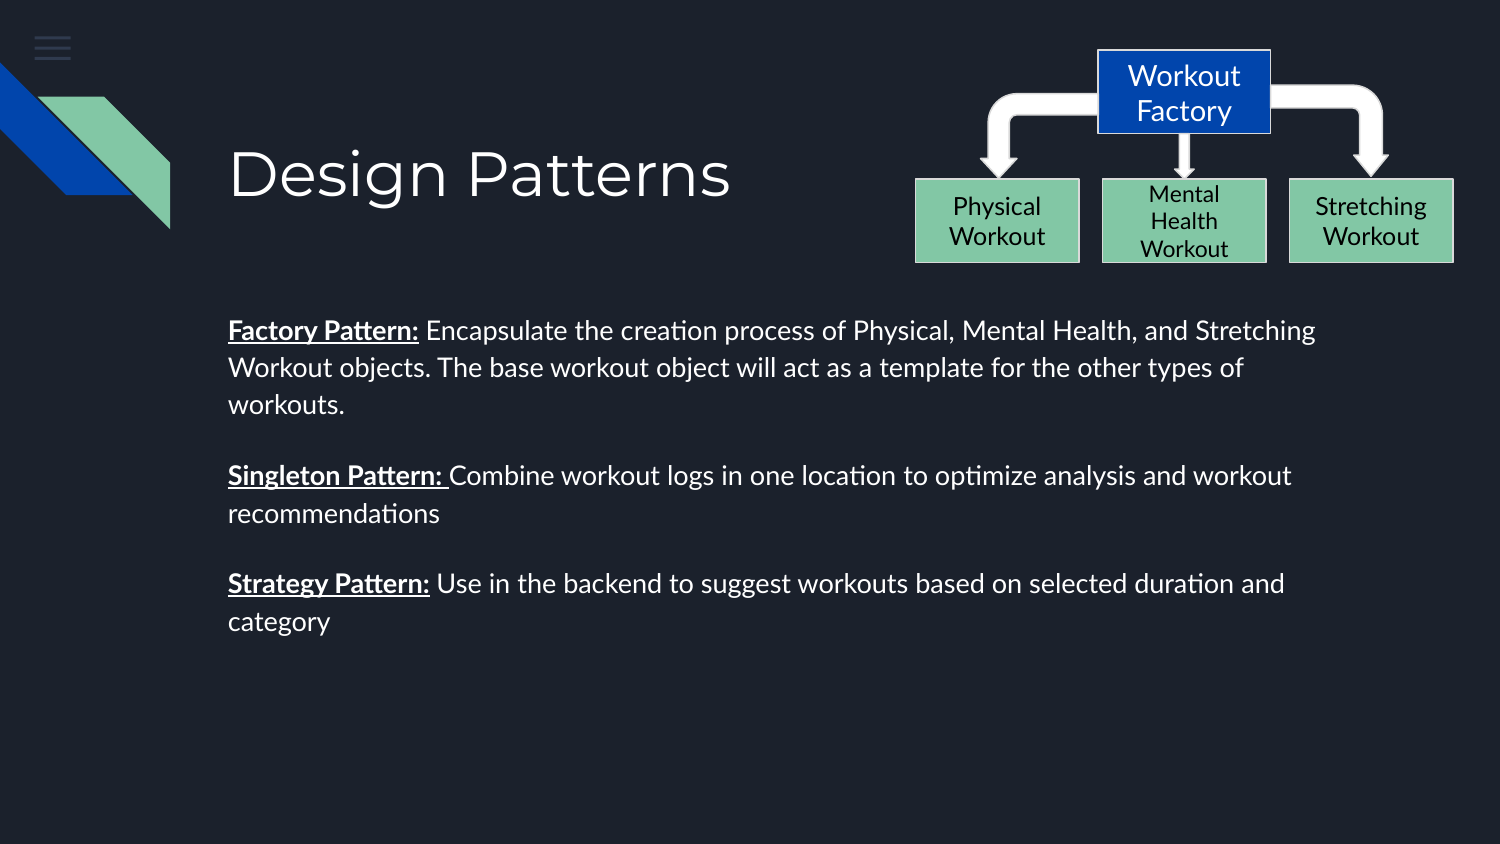

Workout
Factory

Physical Workout
Mental Health Workout
Stretching Workout
# Design Patterns
Factory Pattern: Encapsulate the creation process of Physical, Mental Health, and Stretching Workout objects. The base workout object will act as a template for the other types of workouts.
Singleton Pattern: Combine workout logs in one location to optimize analysis and workout recommendations
Strategy Pattern: Use in the backend to suggest workouts based on selected duration and category